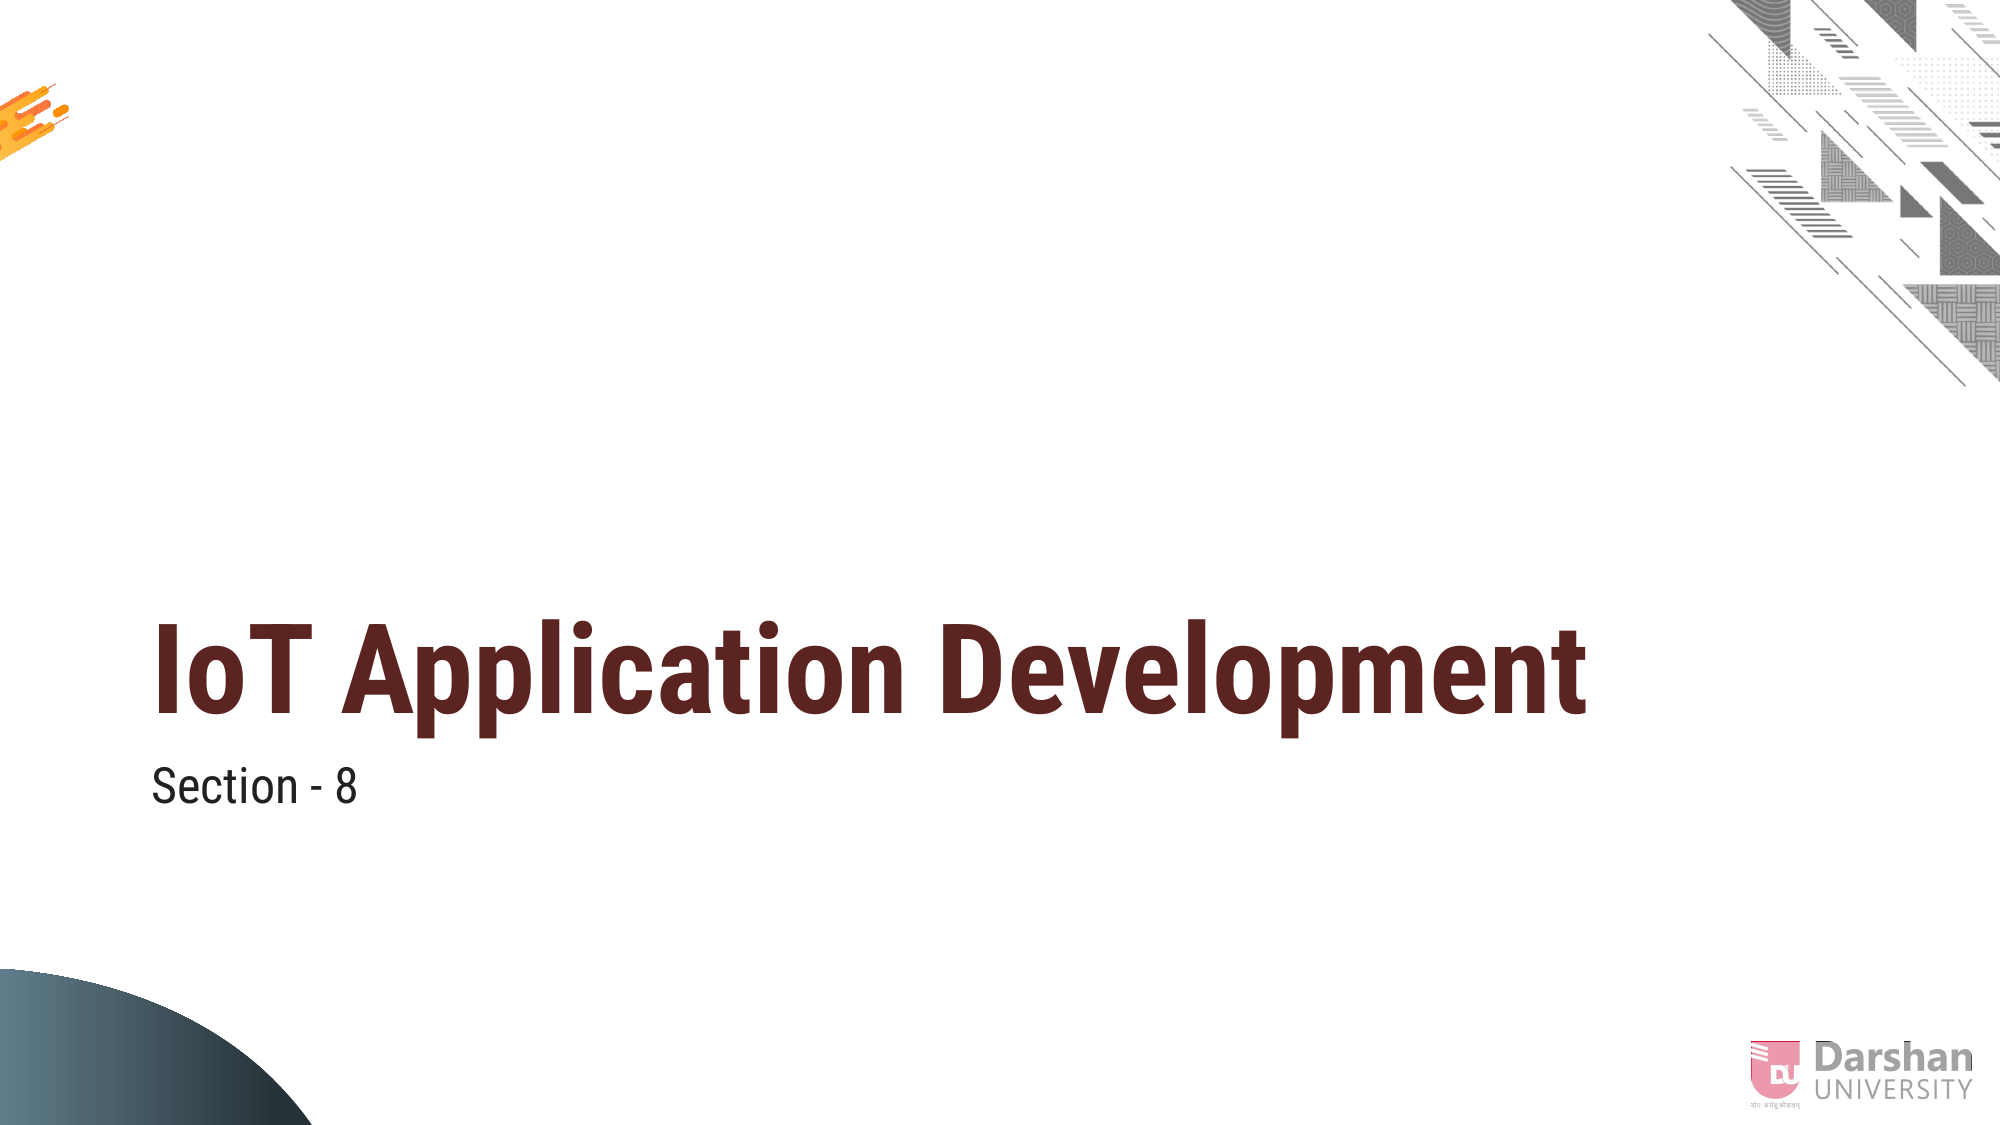

# IoT Application Development
Section - 8